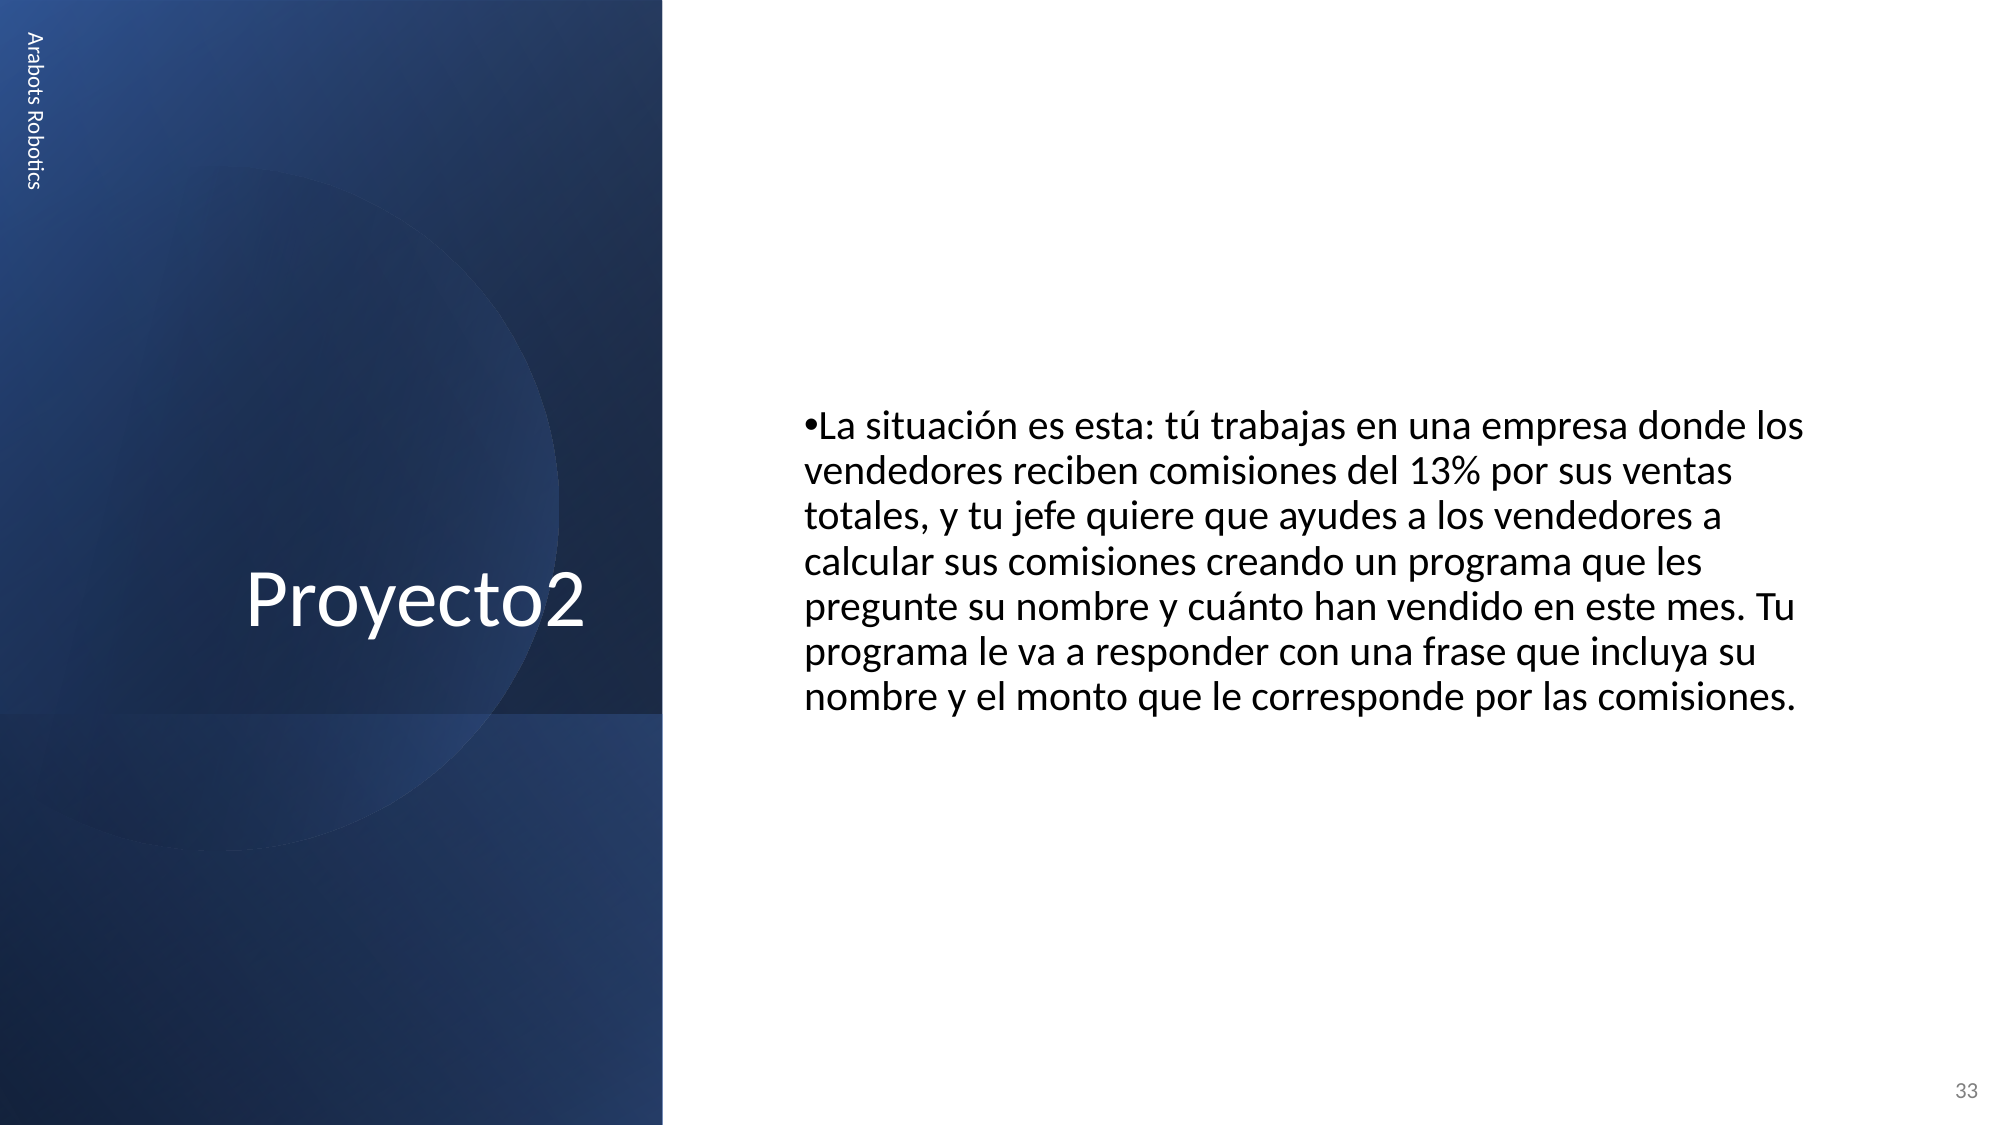

# Proyecto2
La situación es esta: tú trabajas en una empresa donde los vendedores reciben comisiones del 13% por sus ventas totales, y tu jefe quiere que ayudes a los vendedores a calcular sus comisiones creando un programa que les pregunte su nombre y cuánto han vendido en este mes. Tu programa le va a responder con una frase que incluya su nombre y el monto que le corresponde por las comisiones.

Arabots Robotics

33